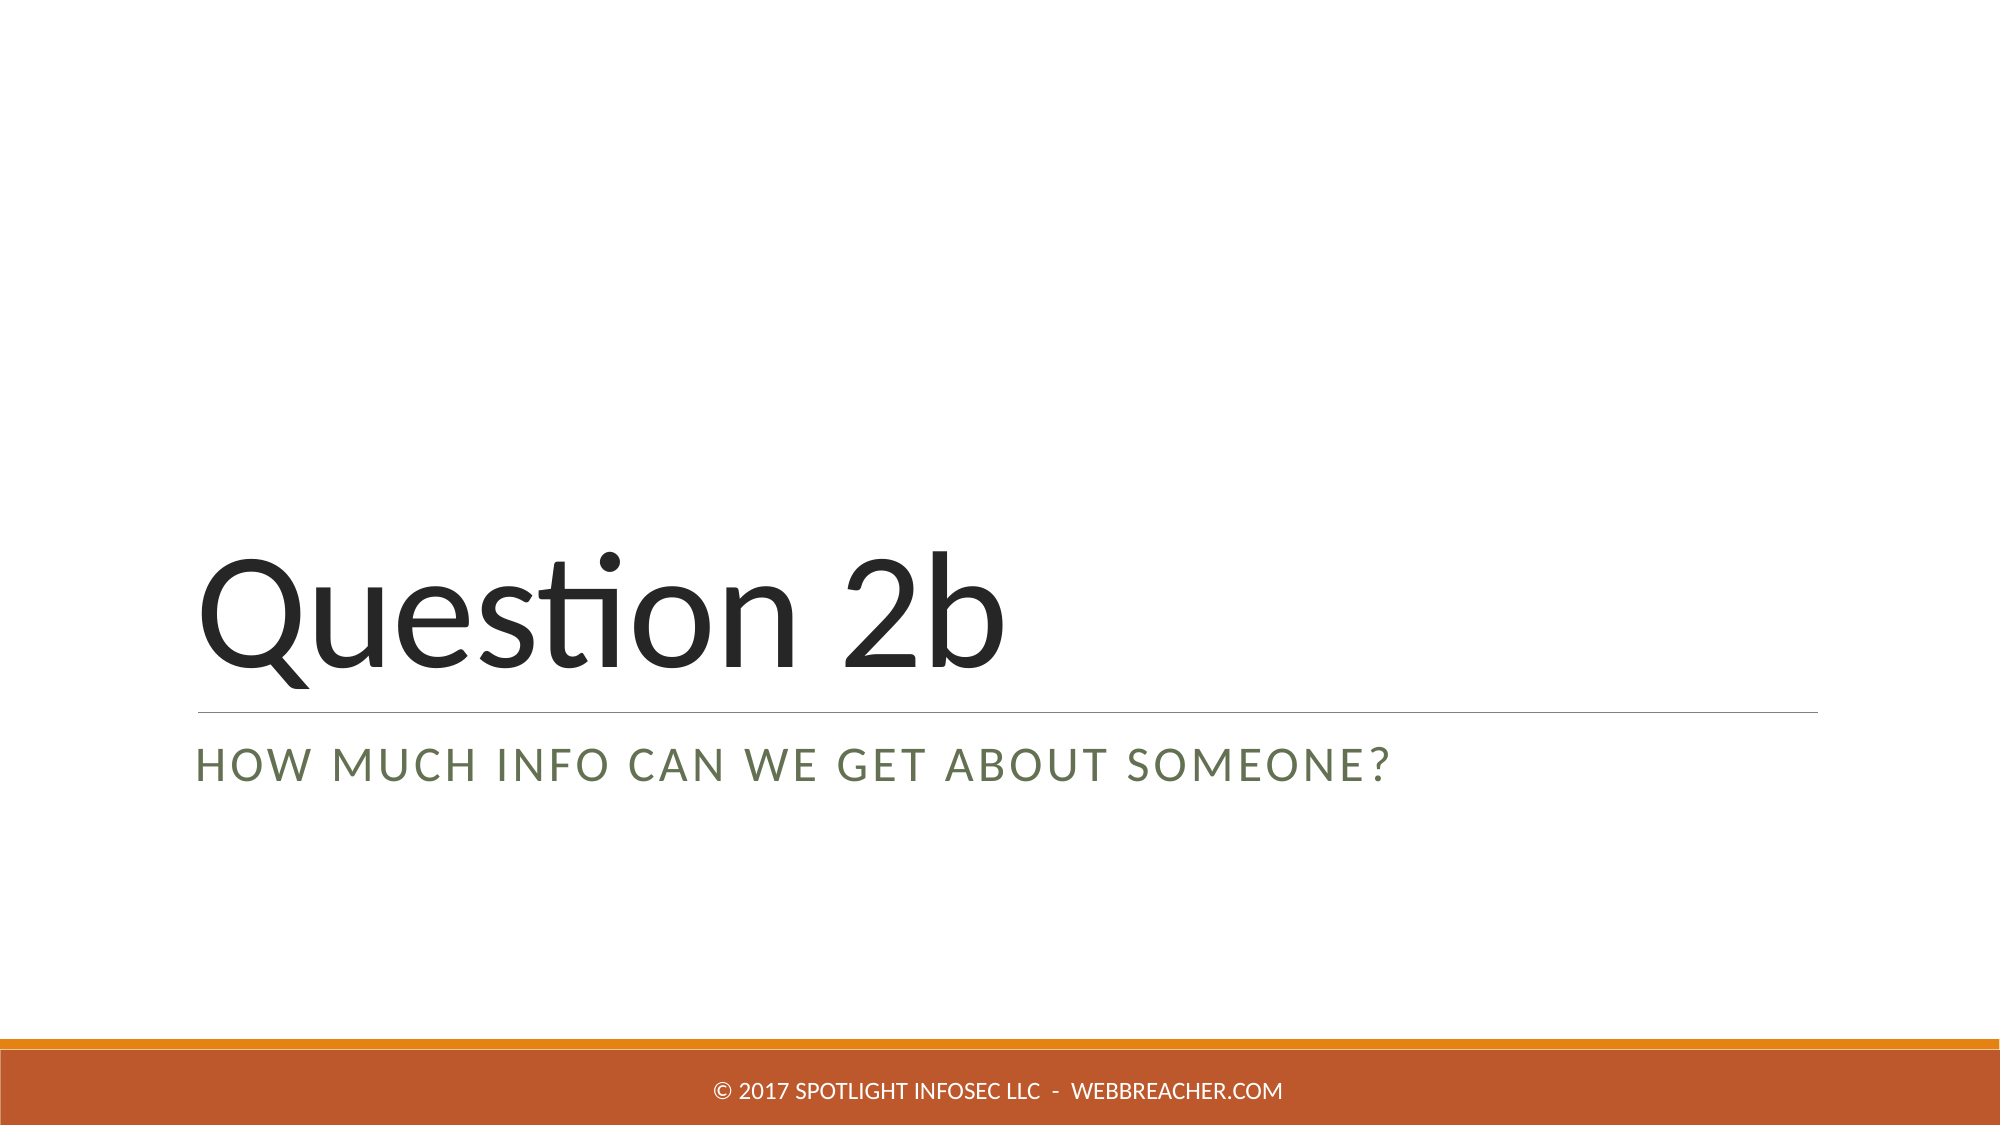

# Question 2b
How much info can we get about someone?
© 2017 Spotlight Infosec LLC  -  WebBreacher.com